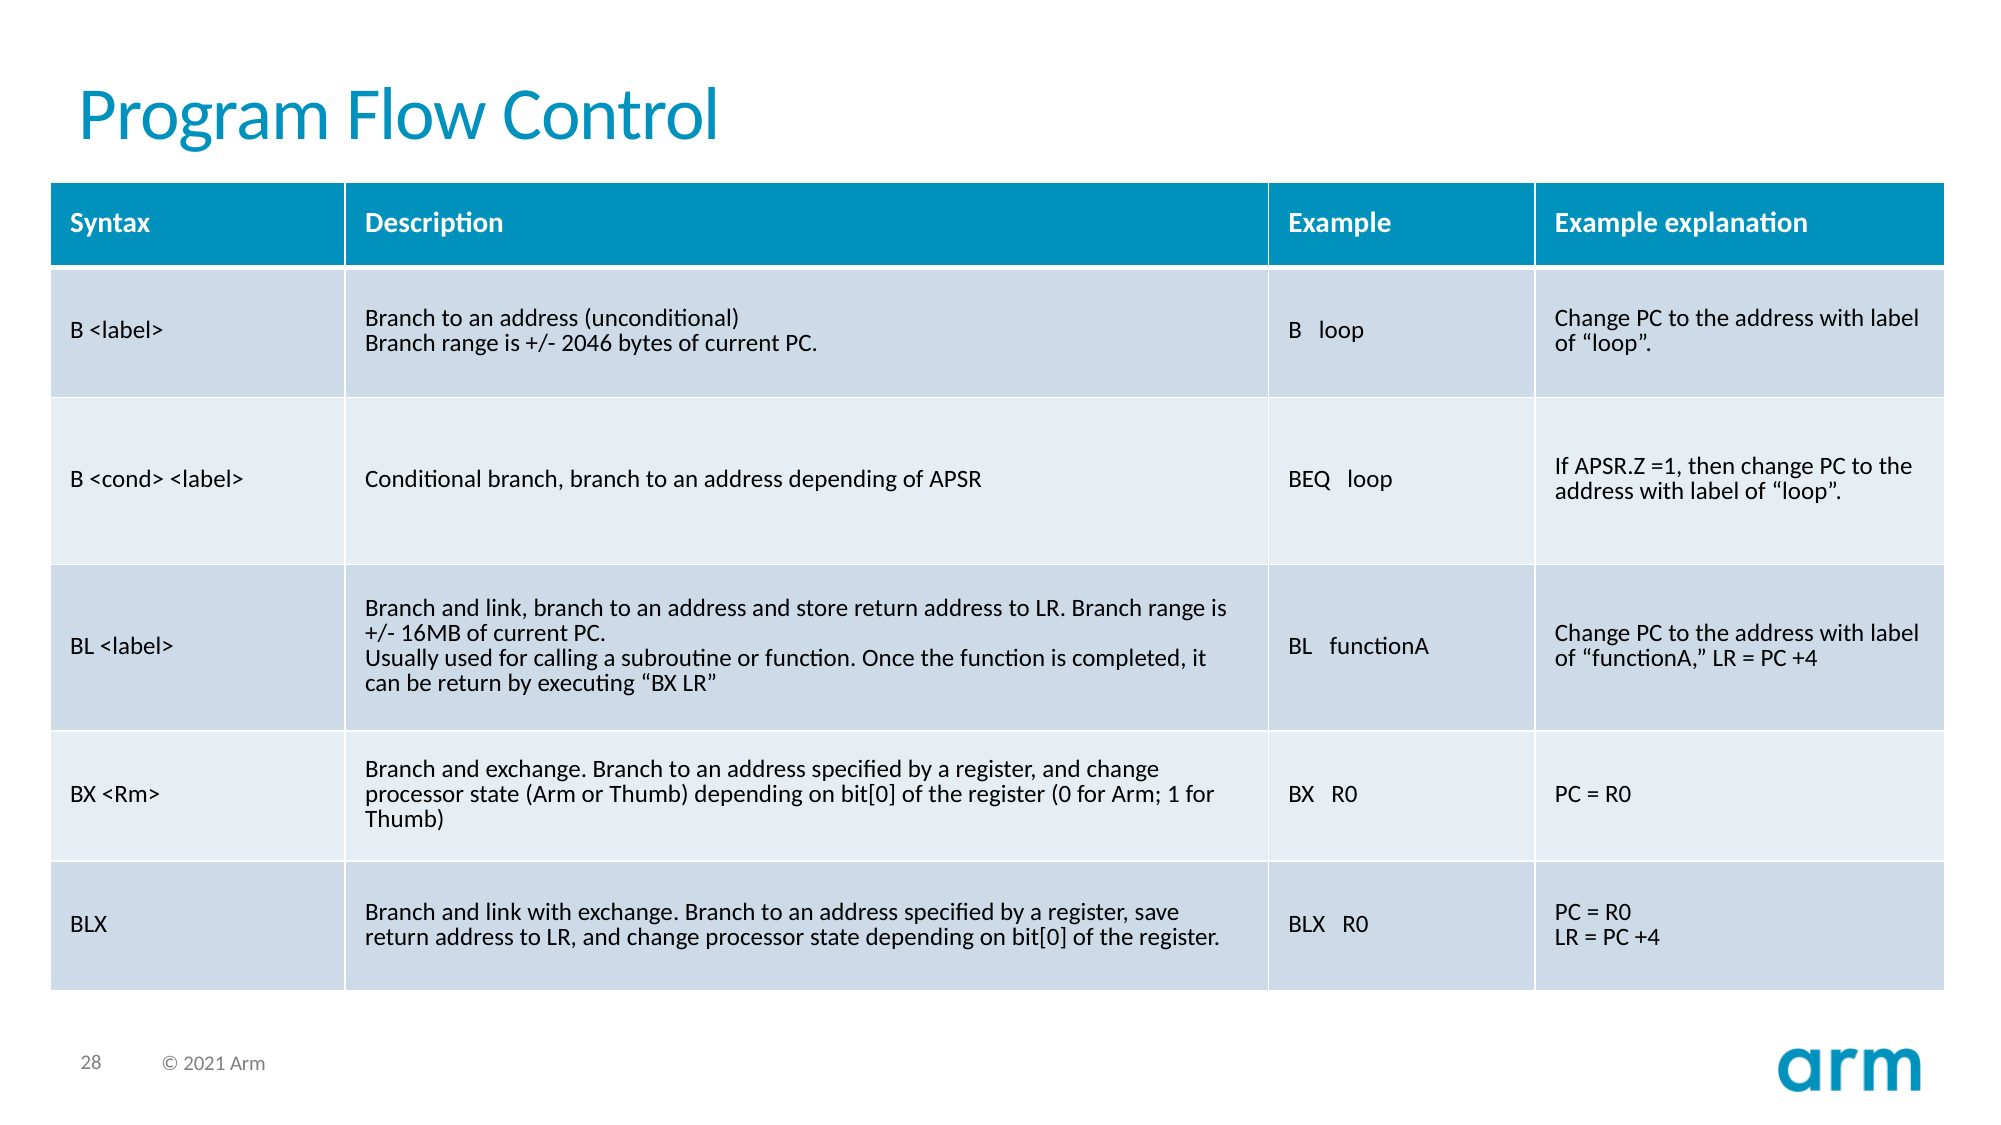

# Program Flow Control
| Syntax | Description | Example | Example explanation |
| --- | --- | --- | --- |
| B <label> | Branch to an address (unconditional) Branch range is +/- 2046 bytes of current PC. | B loop | Change PC to the address with label of “loop”. |
| B <cond> <label> | Conditional branch, branch to an address depending of APSR | BEQ loop | If APSR.Z =1, then change PC to the address with label of “loop”. |
| BL <label> | Branch and link, branch to an address and store return address to LR. Branch range is +/- 16MB of current PC. Usually used for calling a subroutine or function. Once the function is completed, it can be return by executing “BX LR” | BL functionA | Change PC to the address with label of “functionA,” LR = PC +4 |
| BX <Rm> | Branch and exchange. Branch to an address specified by a register, and change processor state (Arm or Thumb) depending on bit[0] of the register (0 for Arm; 1 for Thumb) | BX R0 | PC = R0 |
| BLX | Branch and link with exchange. Branch to an address specified by a register, save return address to LR, and change processor state depending on bit[0] of the register. | BLX R0 | PC = R0 LR = PC +4 |